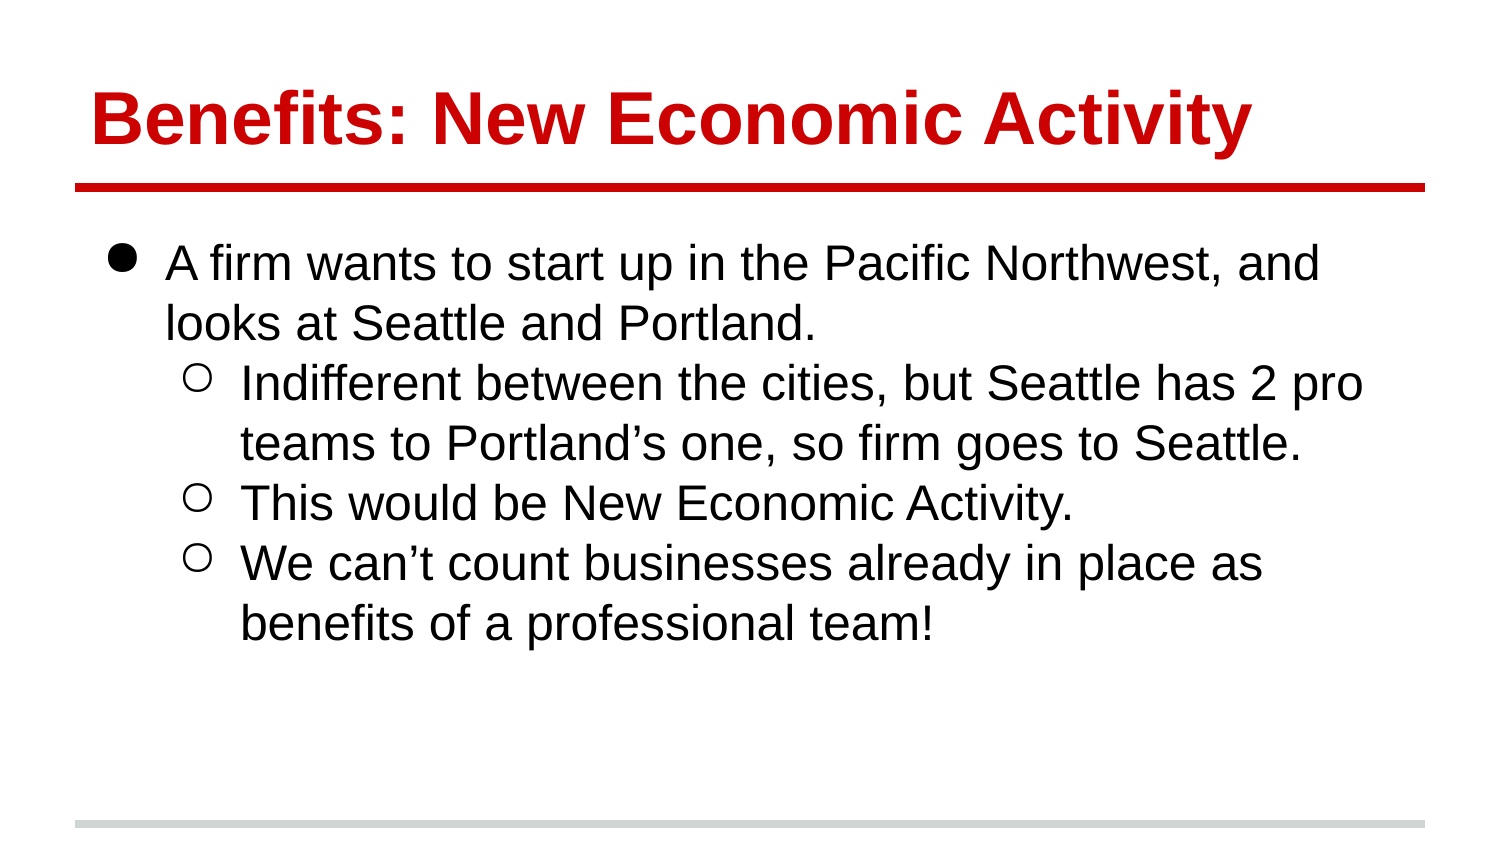

# Benefits: New Economic Activity
A firm wants to start up in the Pacific Northwest, and looks at Seattle and Portland.
Indifferent between the cities, but Seattle has 2 pro teams to Portland’s one, so firm goes to Seattle.
This would be New Economic Activity.
We can’t count businesses already in place as benefits of a professional team!